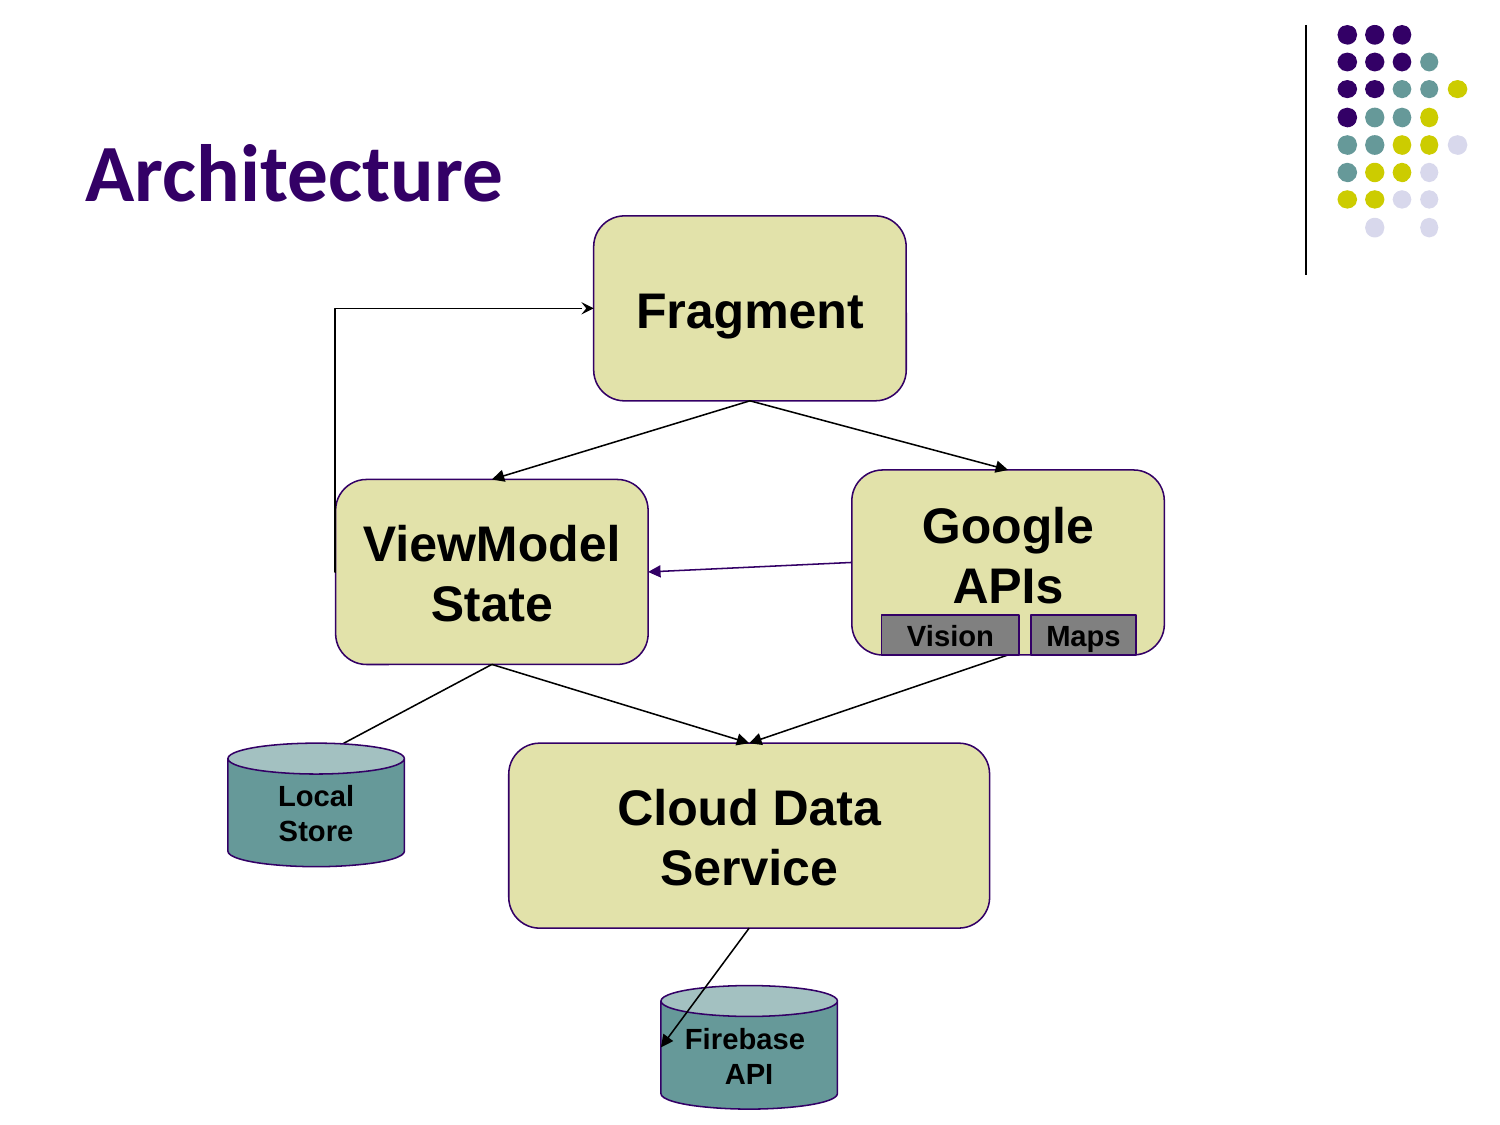

# Architecture
Fragment
Google APIs
ViewModel
State
Vision
Maps
Cloud Data Service
Local Store
Firebase
API